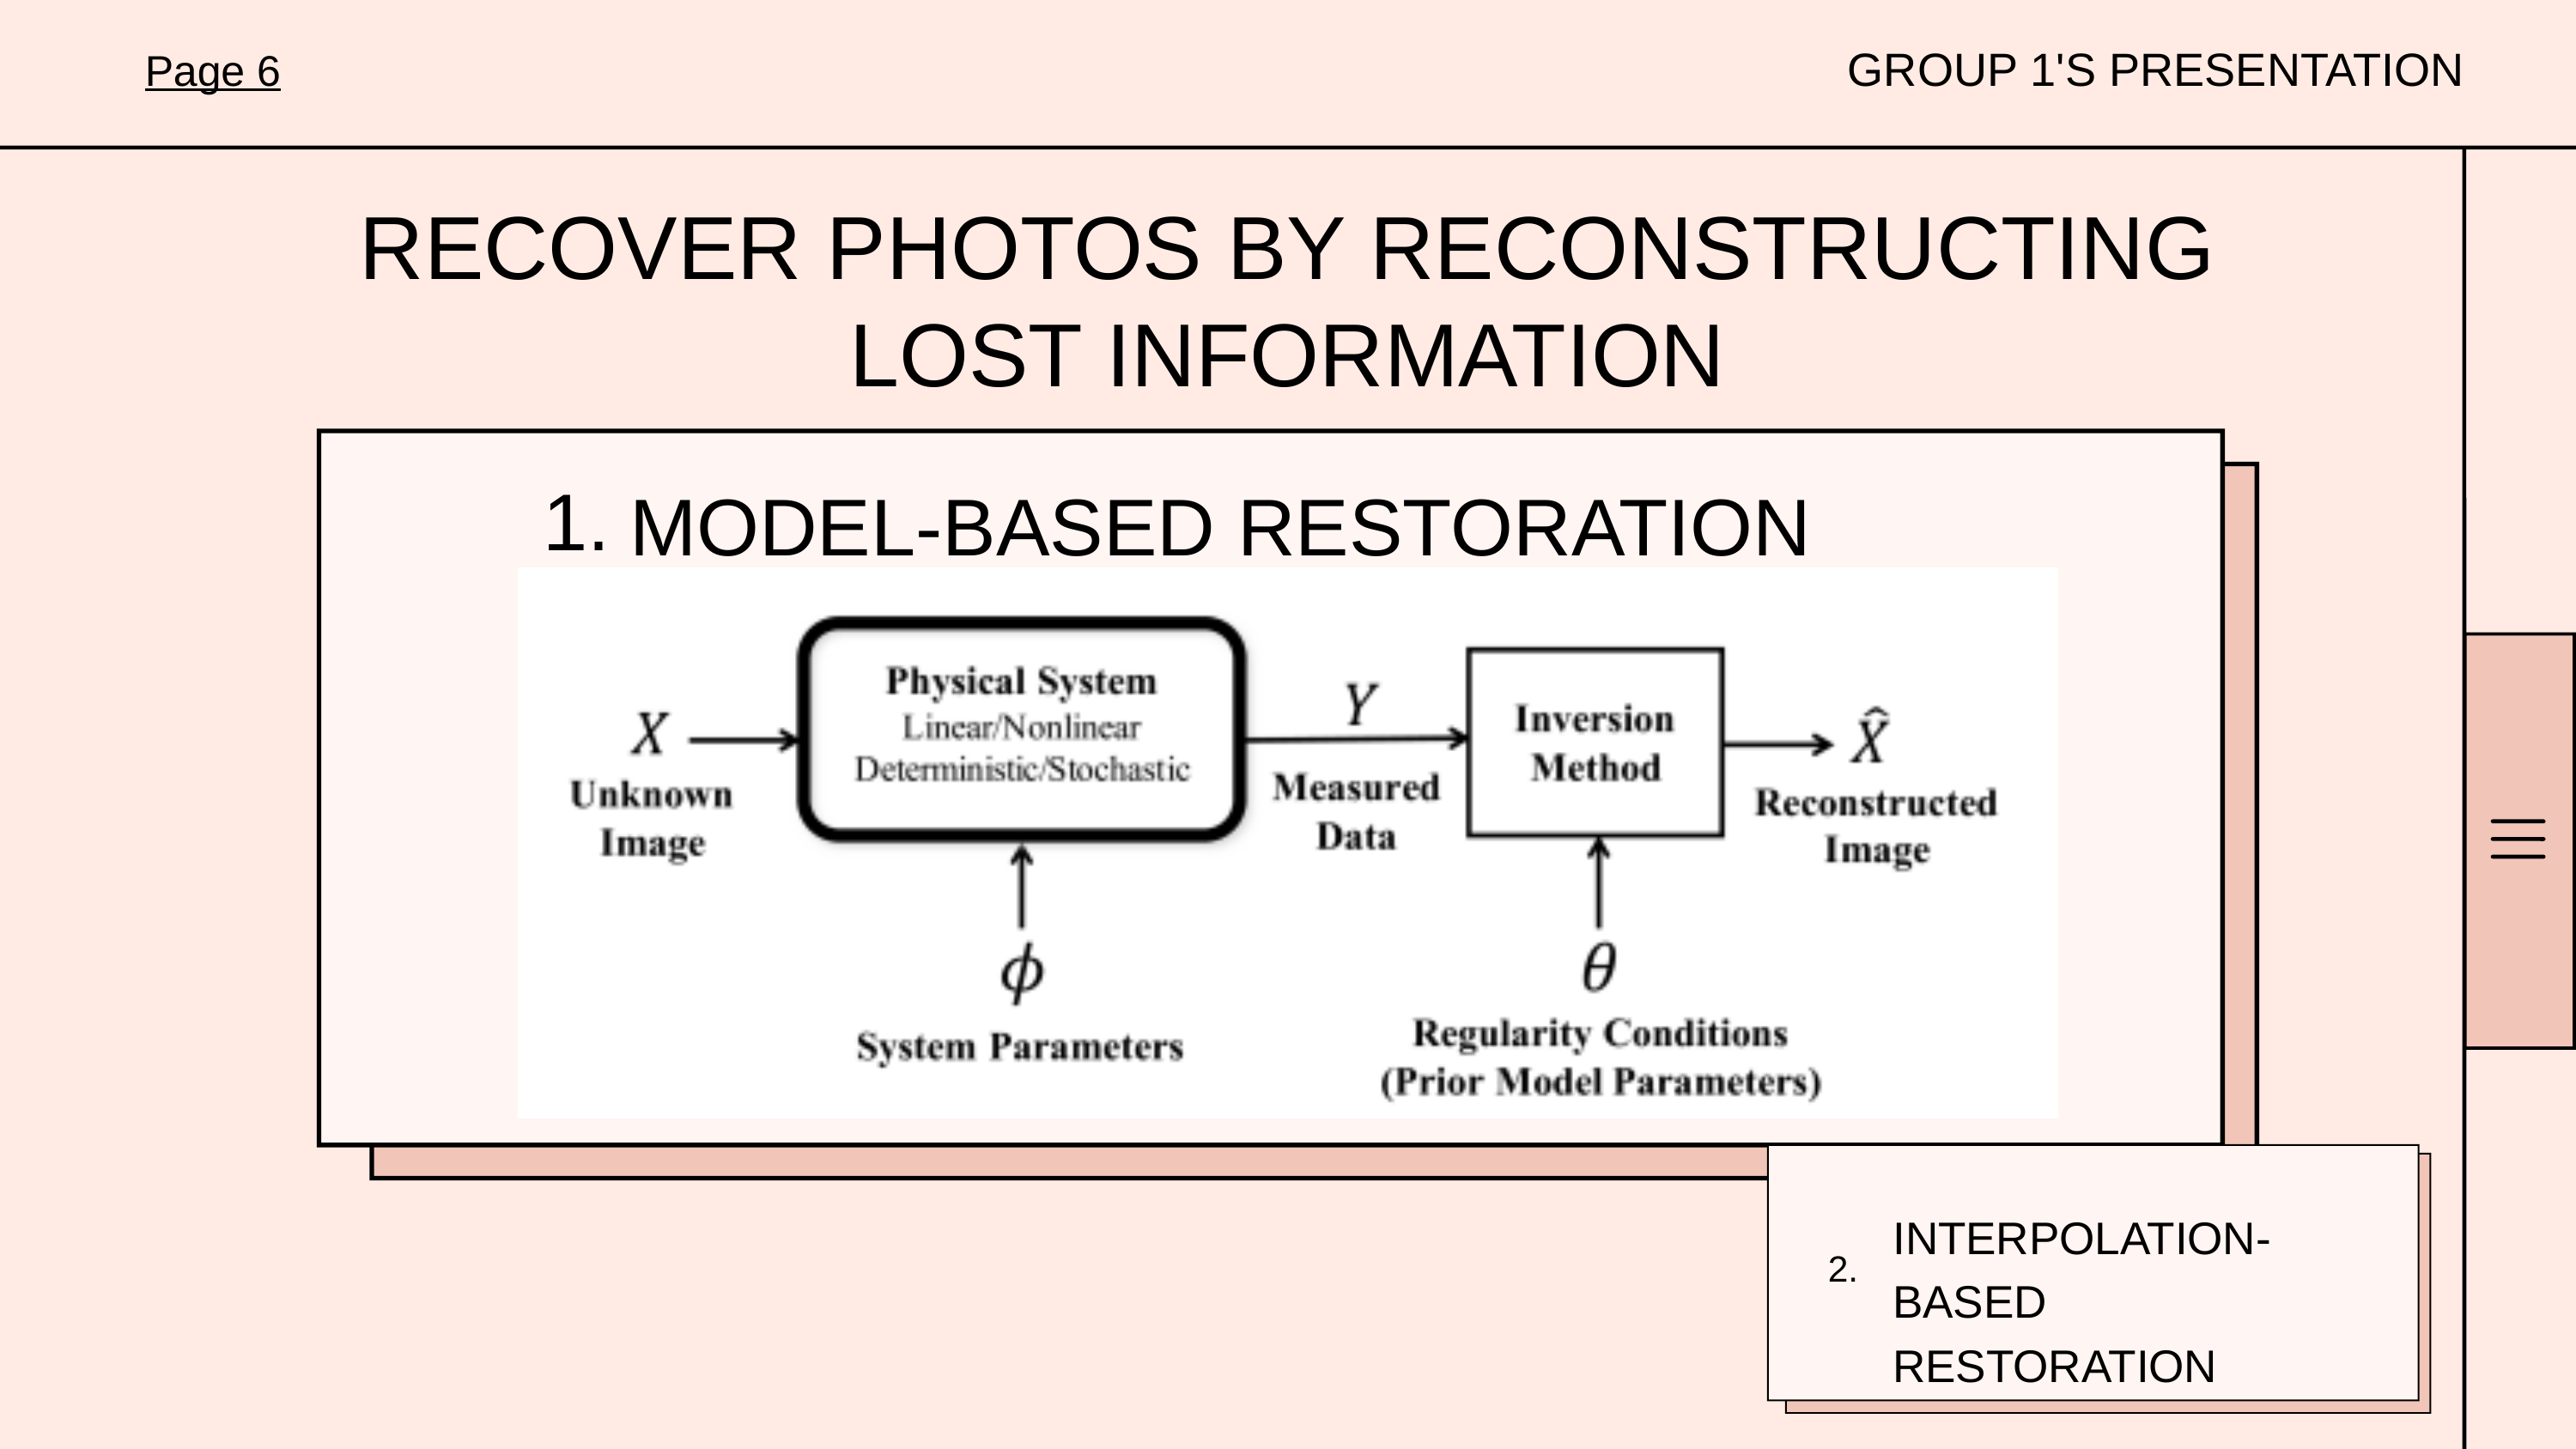

GROUP 1'S PRESENTATION
Page 6

RECOVER PHOTOS BY RECONSTRUCTING LOST INFORMATION

MODEL-BASED RESTORATION

1.

INTERPOLATION-BASED RESTORATION
2.